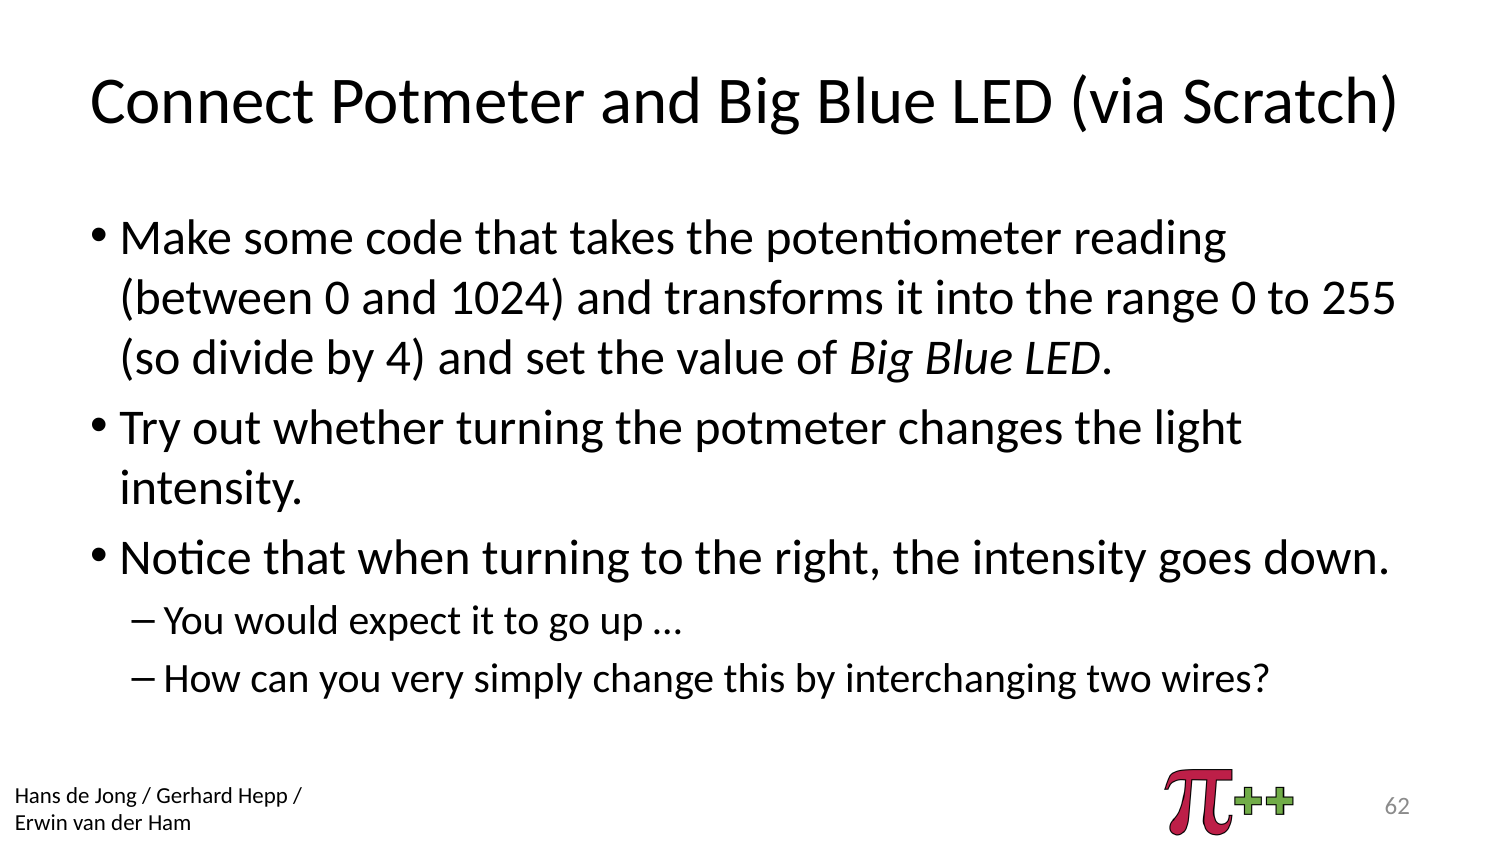

# Connect Potmeter and Big Blue LED (via Scratch)
Make some code that takes the potentiometer reading (between 0 and 1024) and transforms it into the range 0 to 255 (so divide by 4) and set the value of Big Blue LED.
Try out whether turning the potmeter changes the light intensity.
Notice that when turning to the right, the intensity goes down.
You would expect it to go up …
How can you very simply change this by interchanging two wires?

62